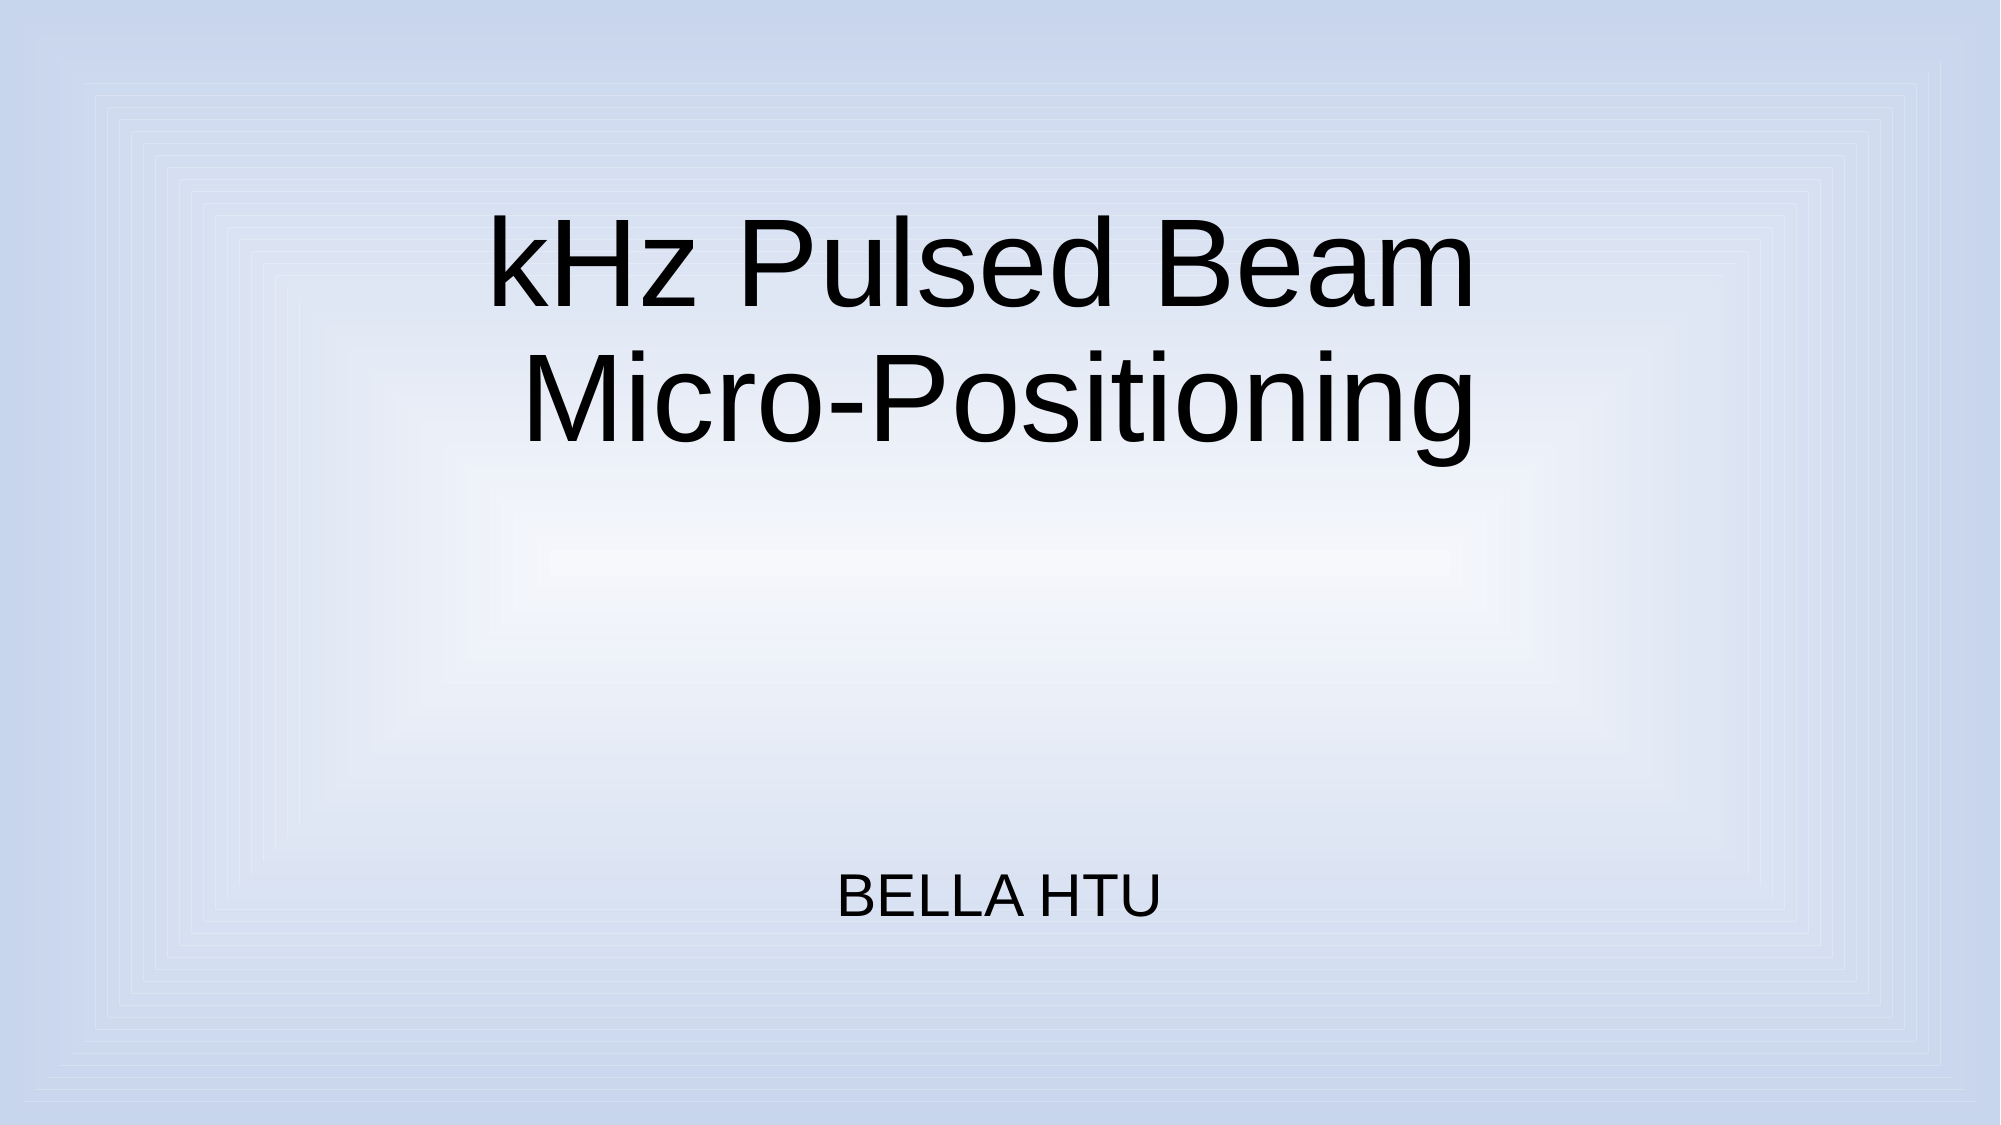

# kHz Pulsed Beam Micro-Positioning
BELLA HTU